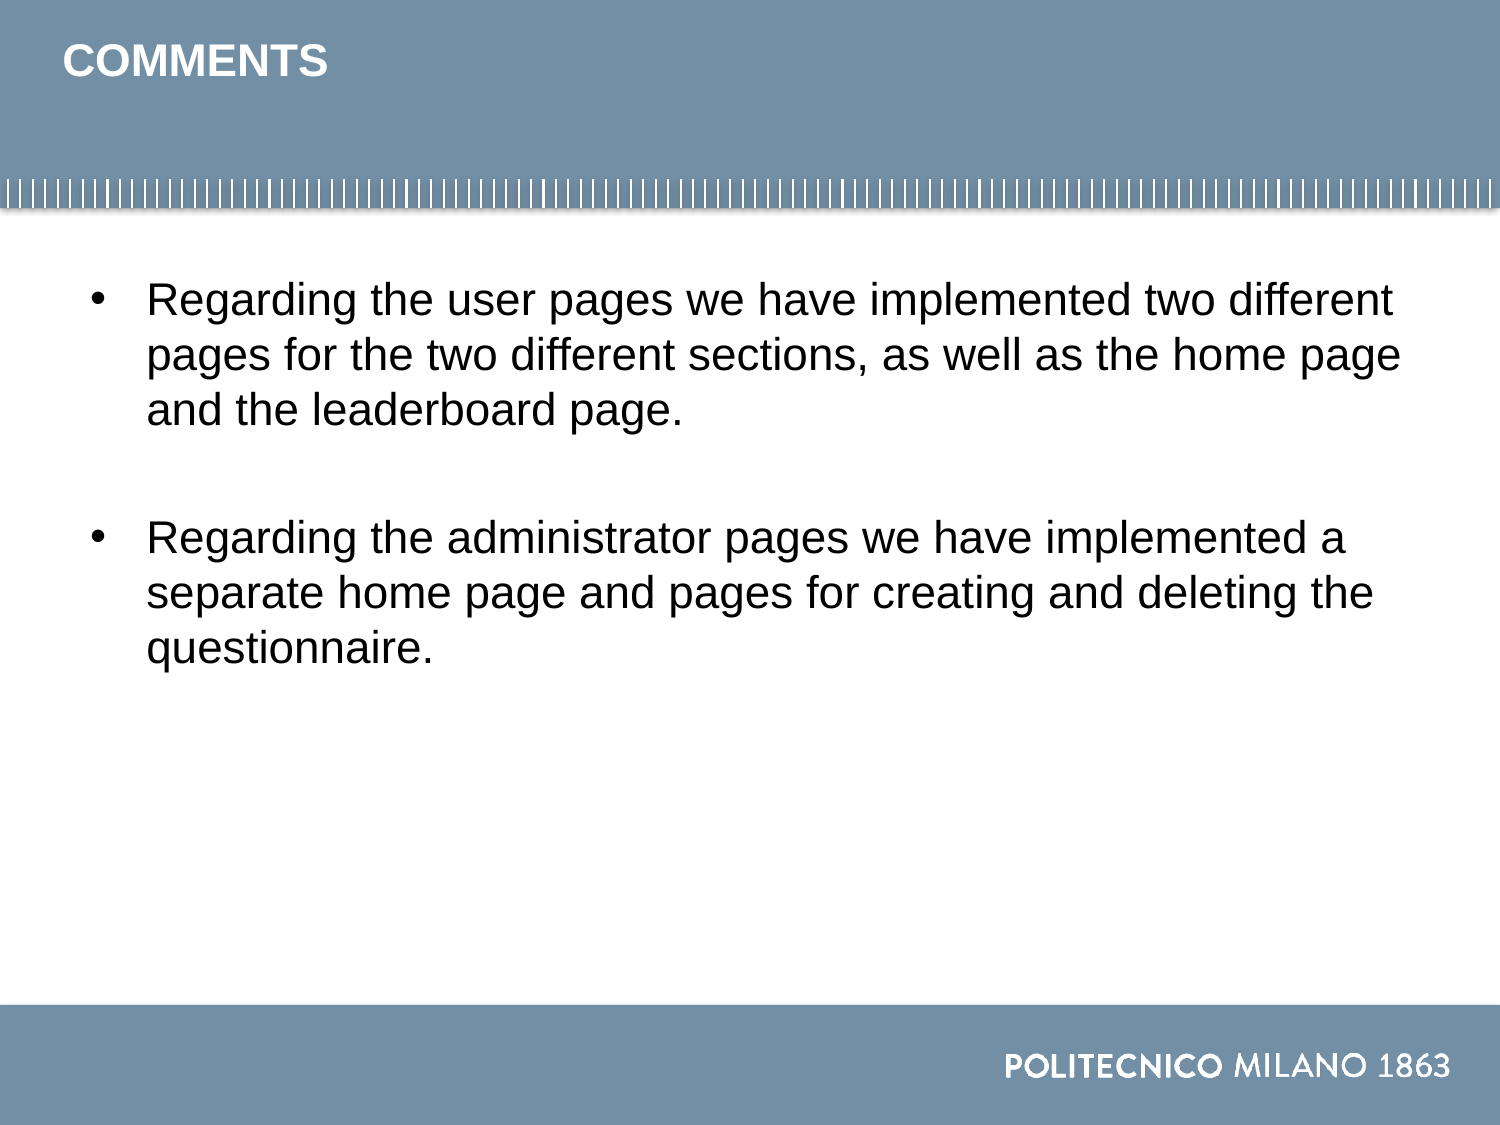

# COMMENTS
Regarding the user pages we have implemented two different pages for the two different sections, as well as the home page and the leaderboard page.

Regarding the administrator pages we have implemented a separate home page and pages for creating and deleting the questionnaire.